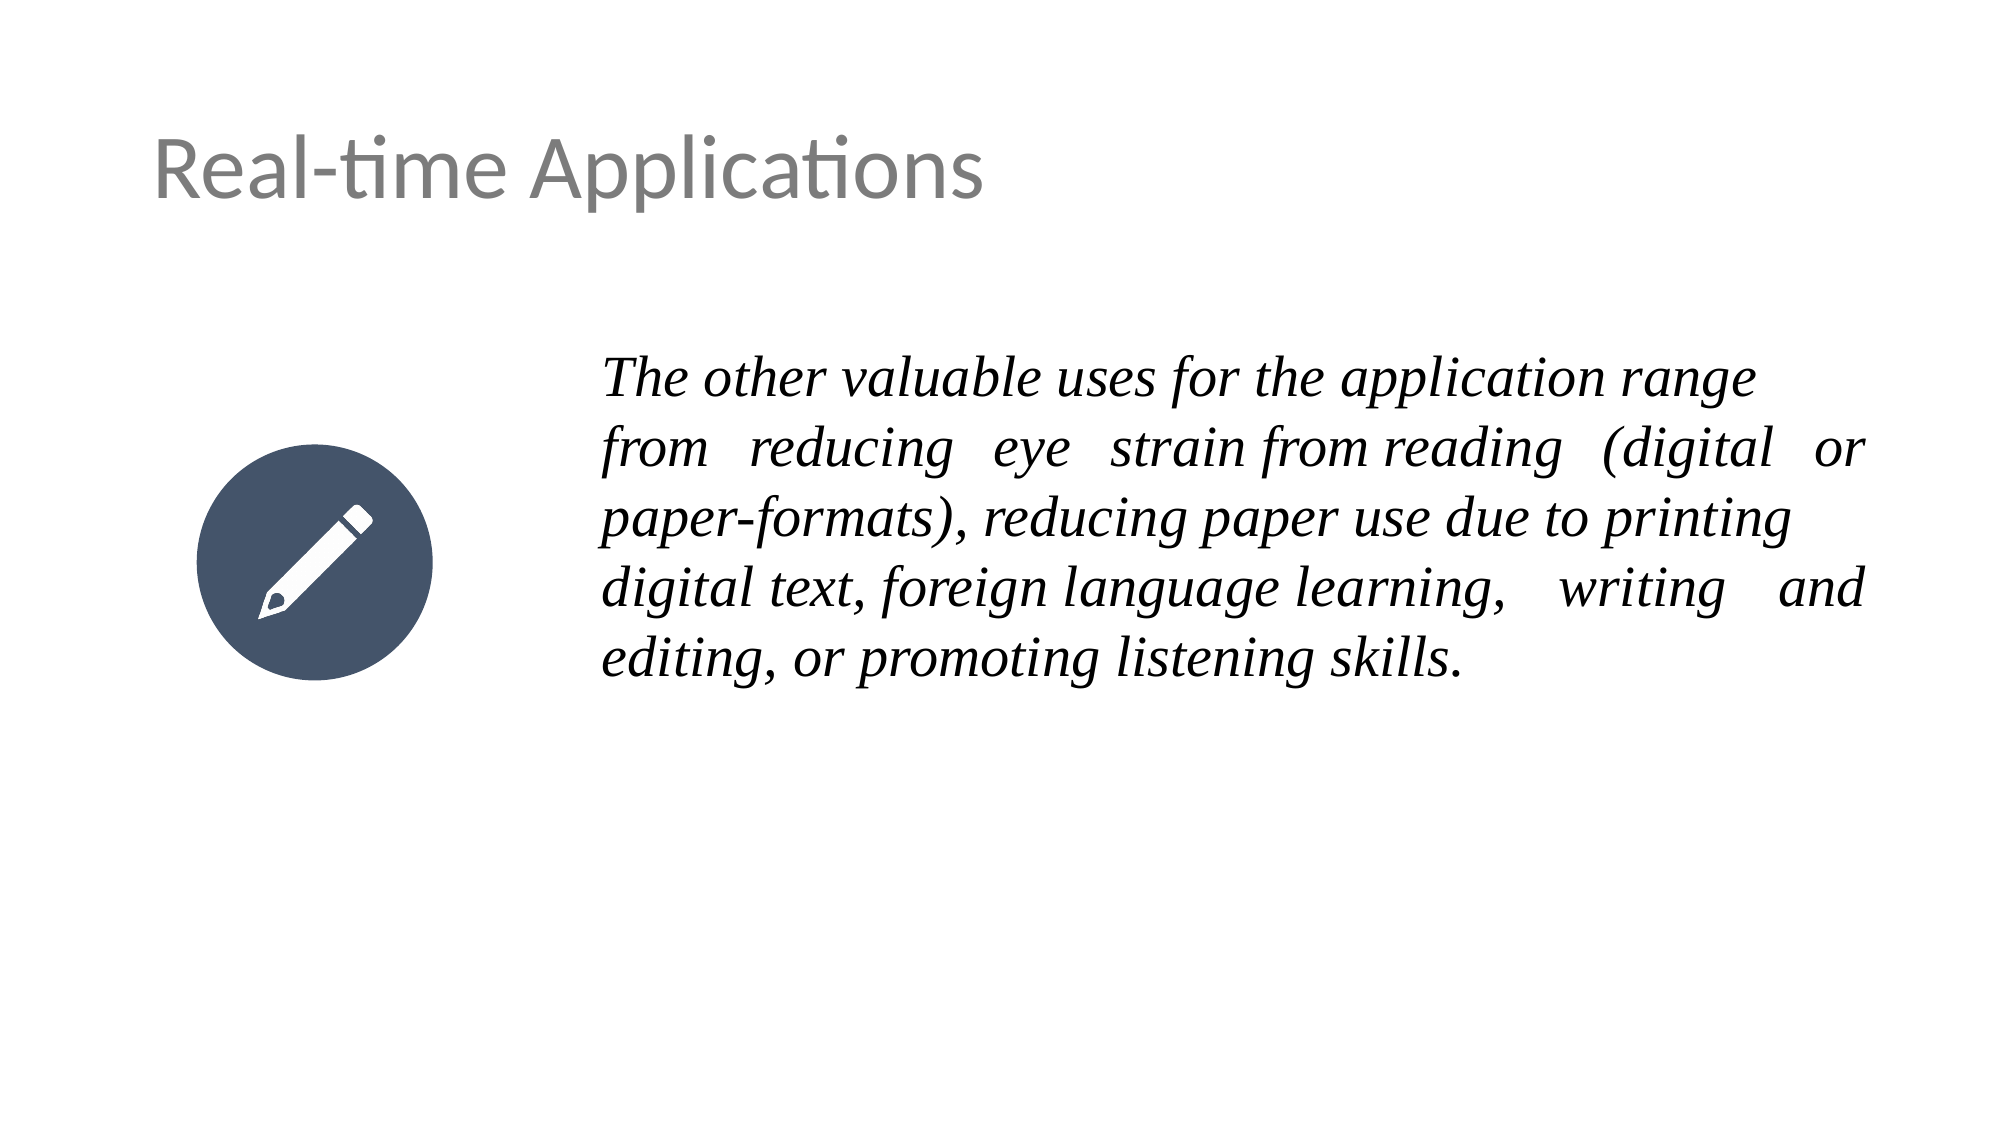

# Real-time Applications

The other valuable uses for the application range from reducing eye strain from reading (digital or paper-formats), reducing paper use due to printing digital text, foreign language learning, writing and editing, or promoting listening skills.